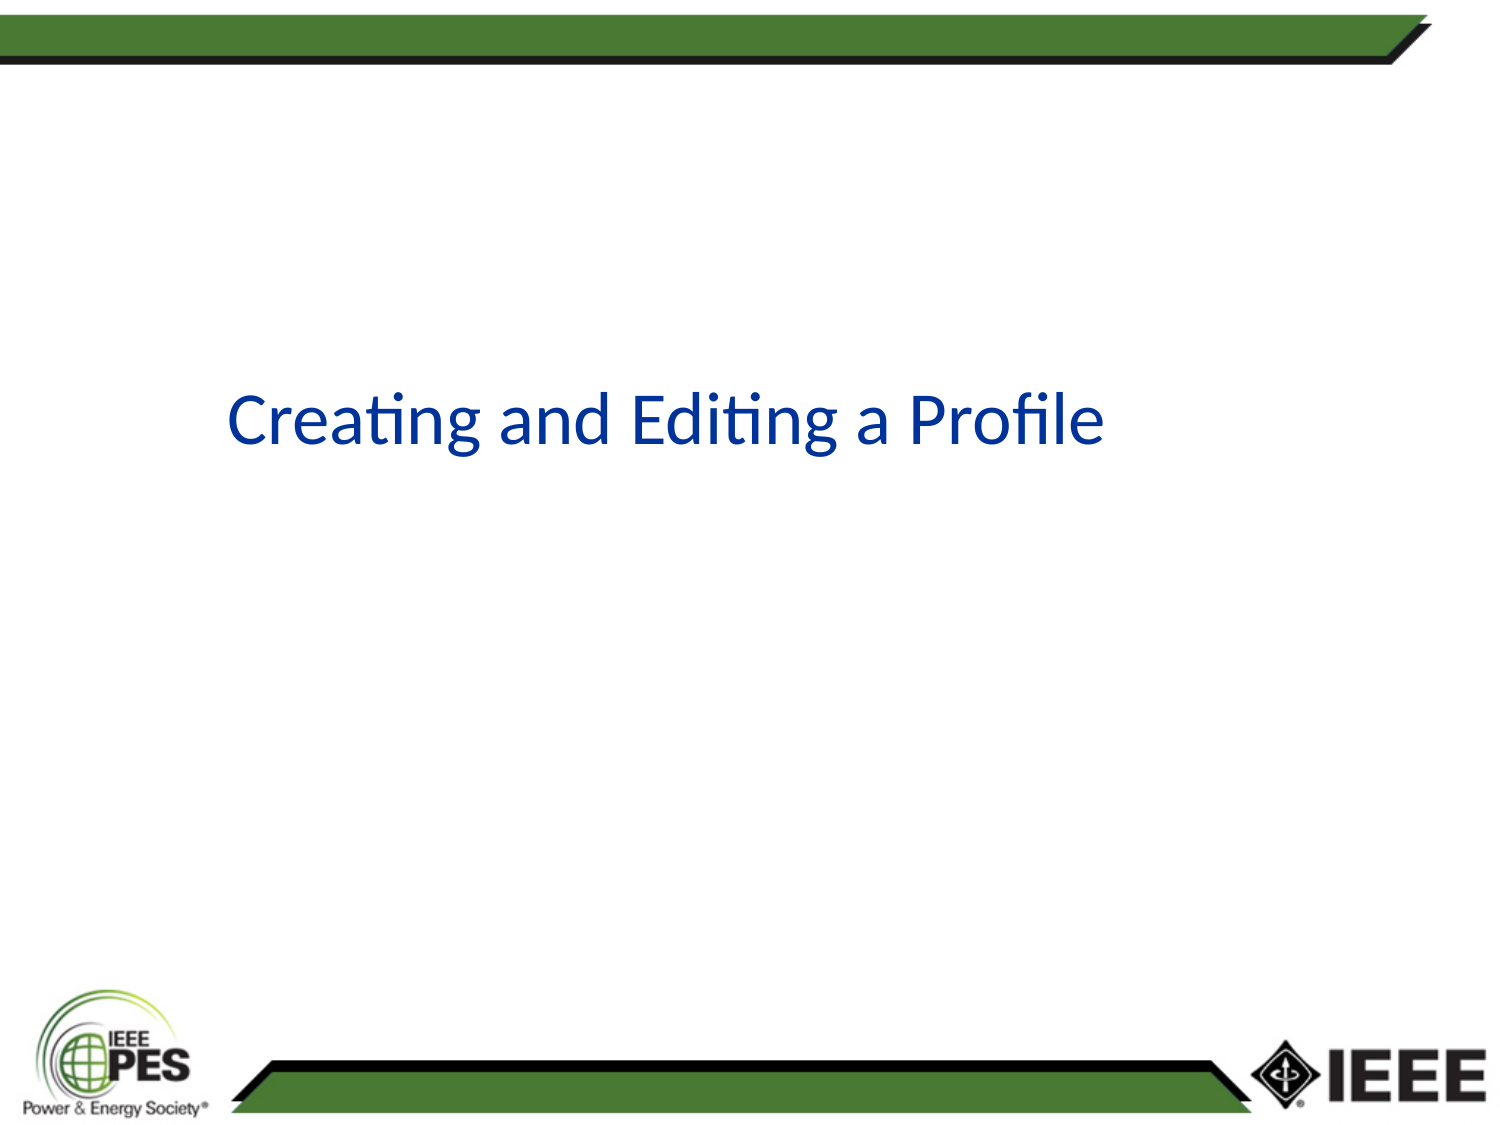

Creating and Editing a Profile
Creating and Editing a Profile